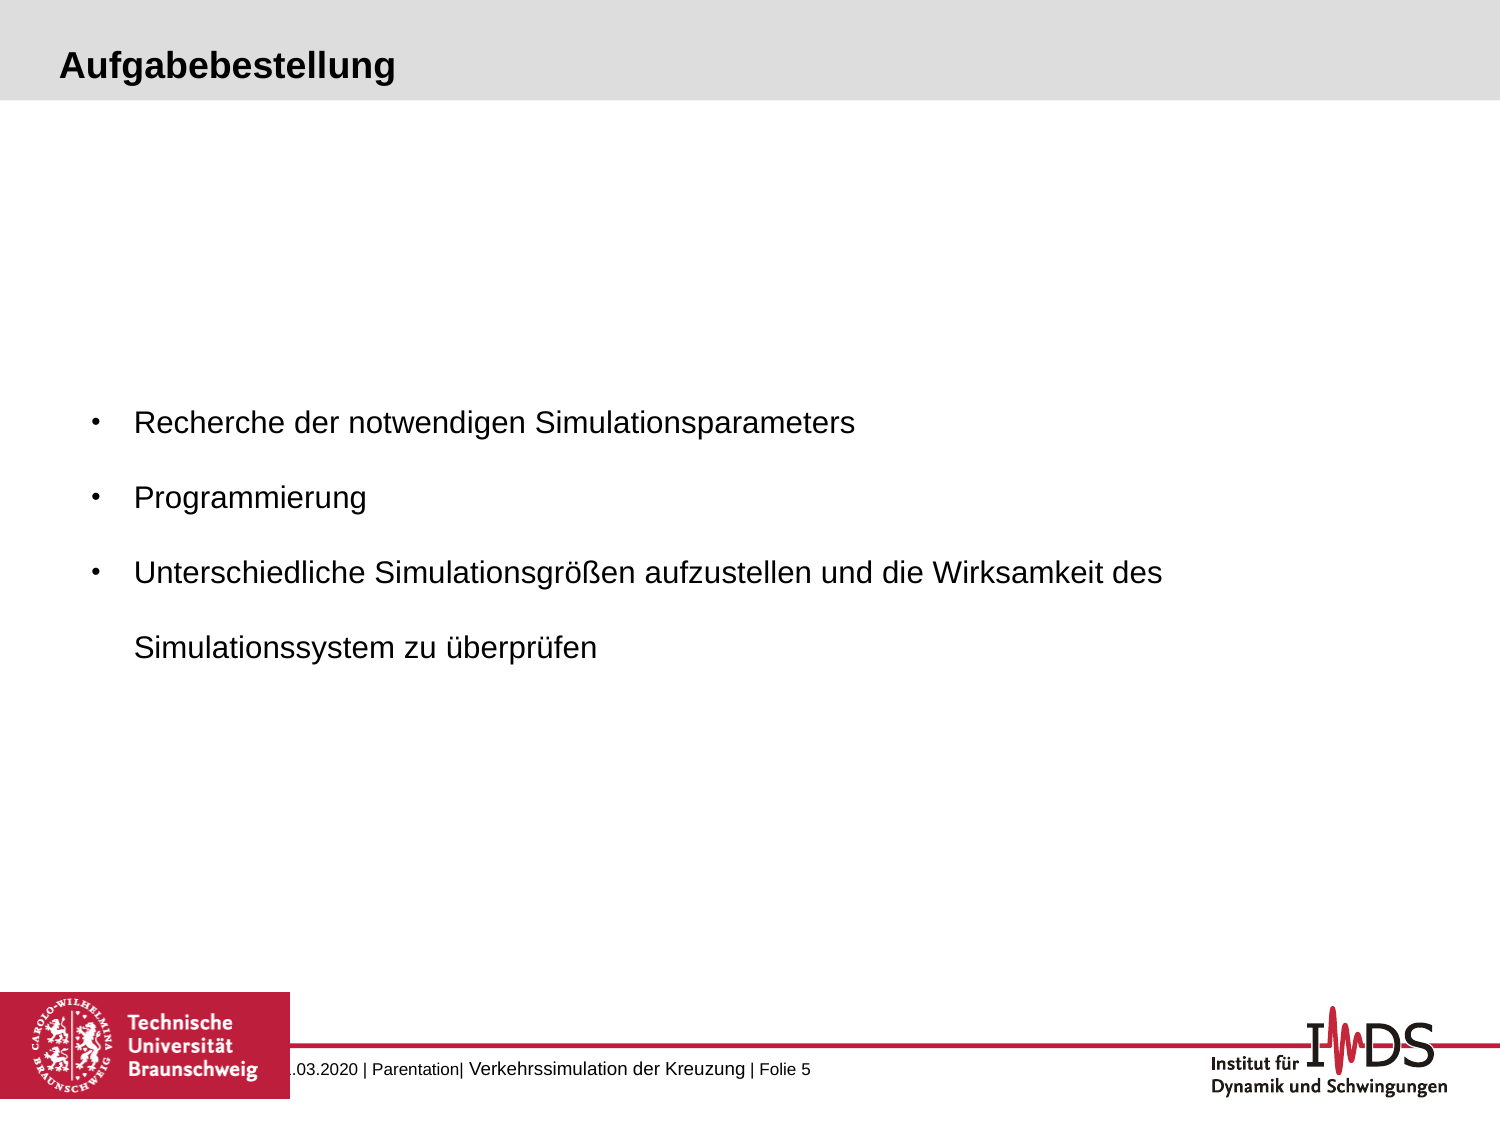

# Aufgabebestellung
Recherche der notwendigen Simulationsparameters
Programmierung
Unterschiedliche Simulationsgrößen aufzustellen und die Wirksamkeit des Simulationssystem zu überprüfen